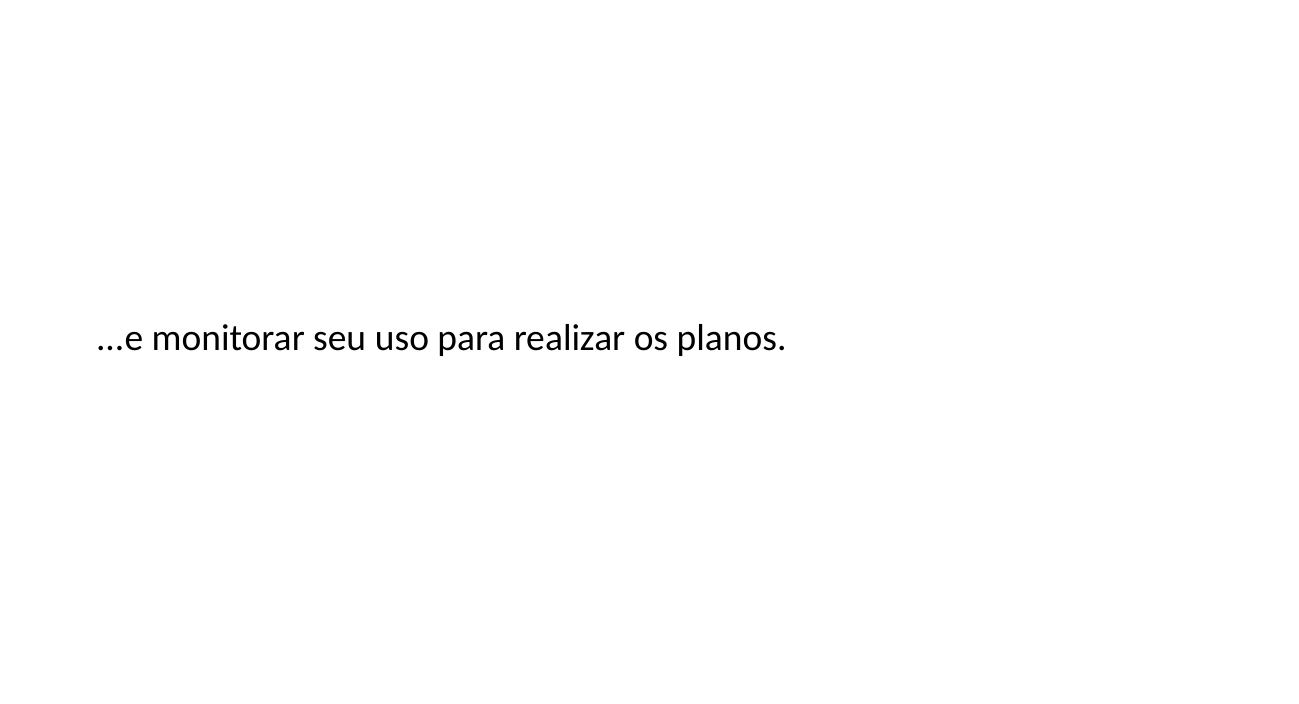

...e monitorar seu uso para realizar os planos.